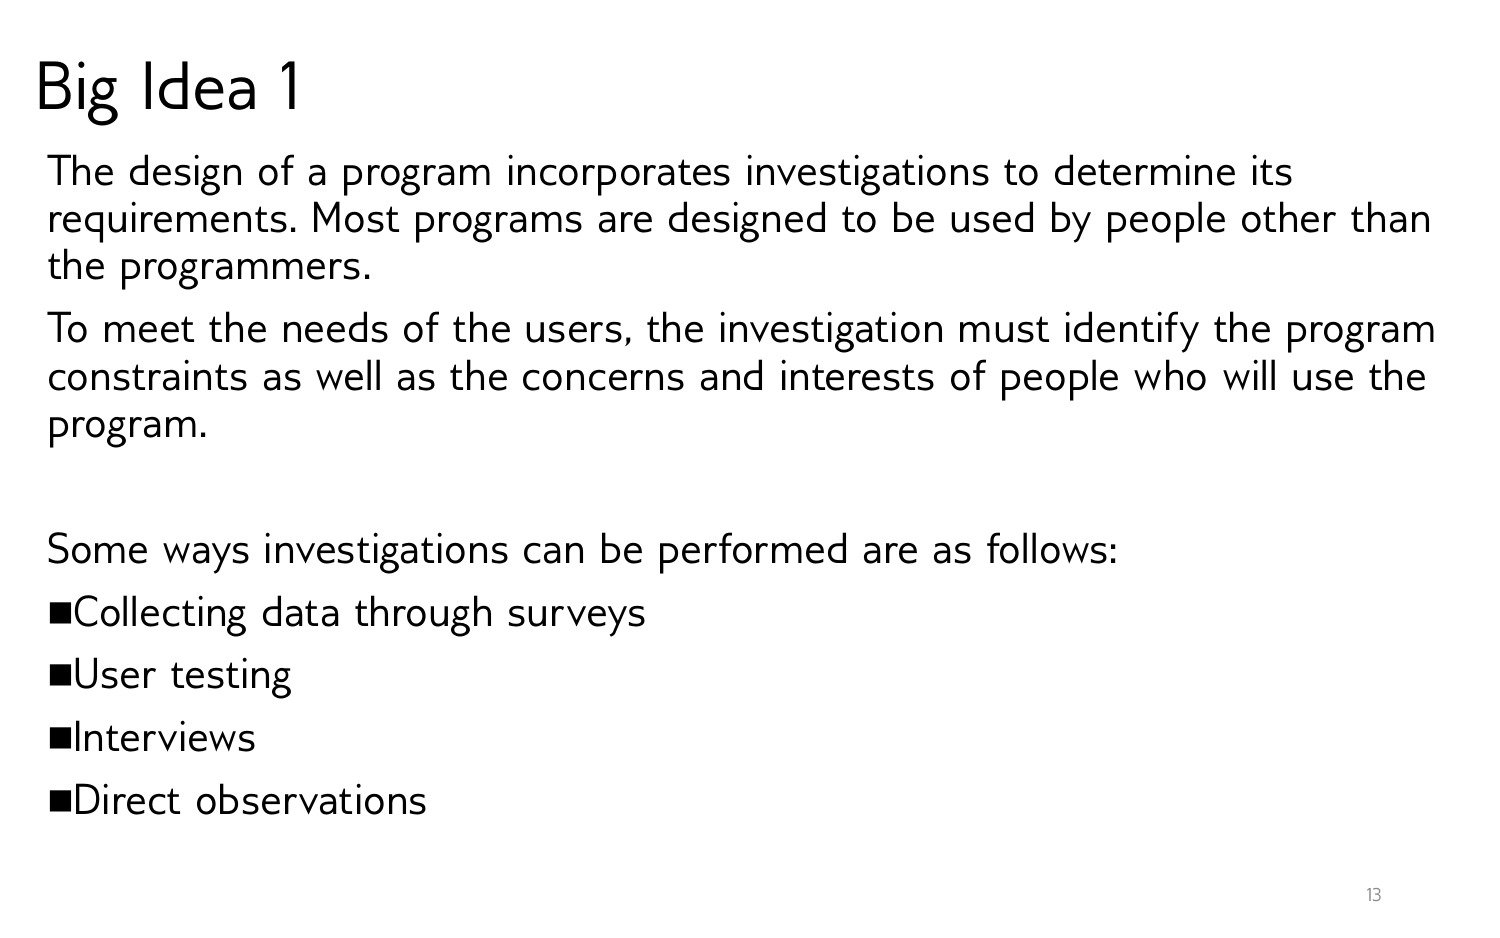

# Big Idea 1
﻿The design of a program incorporates investigations to determine its requirements. Most programs are designed to be used by people other than the programmers.
To meet the needs of the users, the investigation must identify the program constraints as well as the concerns and interests of people who will use the program.

Some ways investigations can be performed are as follows:
■​Collecting data through surveys
■​User testing
■​Interviews
■​Direct observations

13